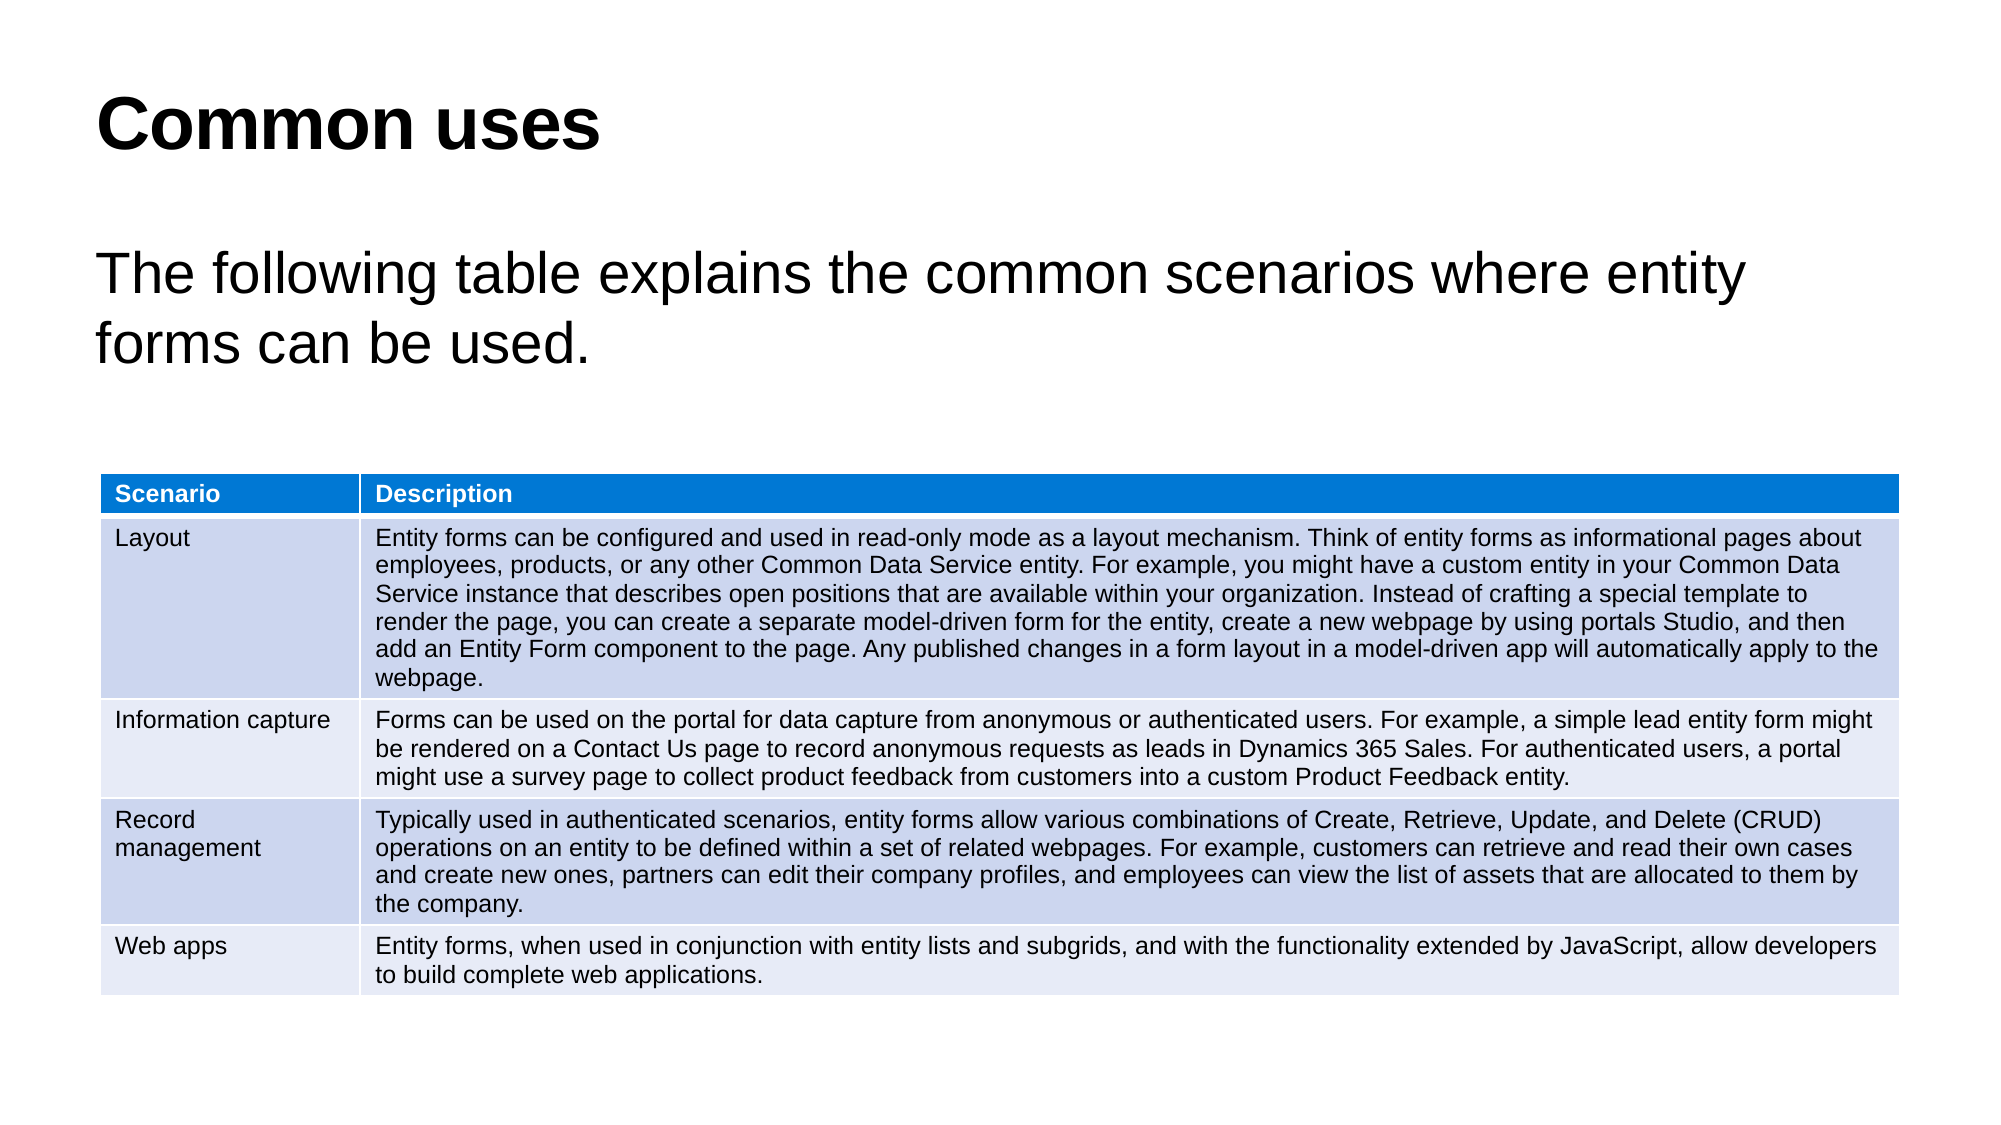

# Common uses
The following table explains the common scenarios where entity forms can be used.
| Scenario | Description |
| --- | --- |
| Layout | Entity forms can be configured and used in read-only mode as a layout mechanism. Think of entity forms as informational pages about employees, products, or any other Common Data Service entity. For example, you might have a custom entity in your Common Data Service instance that describes open positions that are available within your organization. Instead of crafting a special template to render the page, you can create a separate model-driven form for the entity, create a new webpage by using portals Studio, and then add an Entity Form component to the page. Any published changes in a form layout in a model-driven app will automatically apply to the webpage. |
| Information capture | Forms can be used on the portal for data capture from anonymous or authenticated users. For example, a simple lead entity form might be rendered on a Contact Us page to record anonymous requests as leads in Dynamics 365 Sales. For authenticated users, a portal might use a survey page to collect product feedback from customers into a custom Product Feedback entity. |
| Record management | Typically used in authenticated scenarios, entity forms allow various combinations of Create, Retrieve, Update, and Delete (CRUD) operations on an entity to be defined within a set of related webpages. For example, customers can retrieve and read their own cases and create new ones, partners can edit their company profiles, and employees can view the list of assets that are allocated to them by the company. |
| Web apps | Entity forms, when used in conjunction with entity lists and subgrids, and with the functionality extended by JavaScript, allow developers to build complete web applications. |